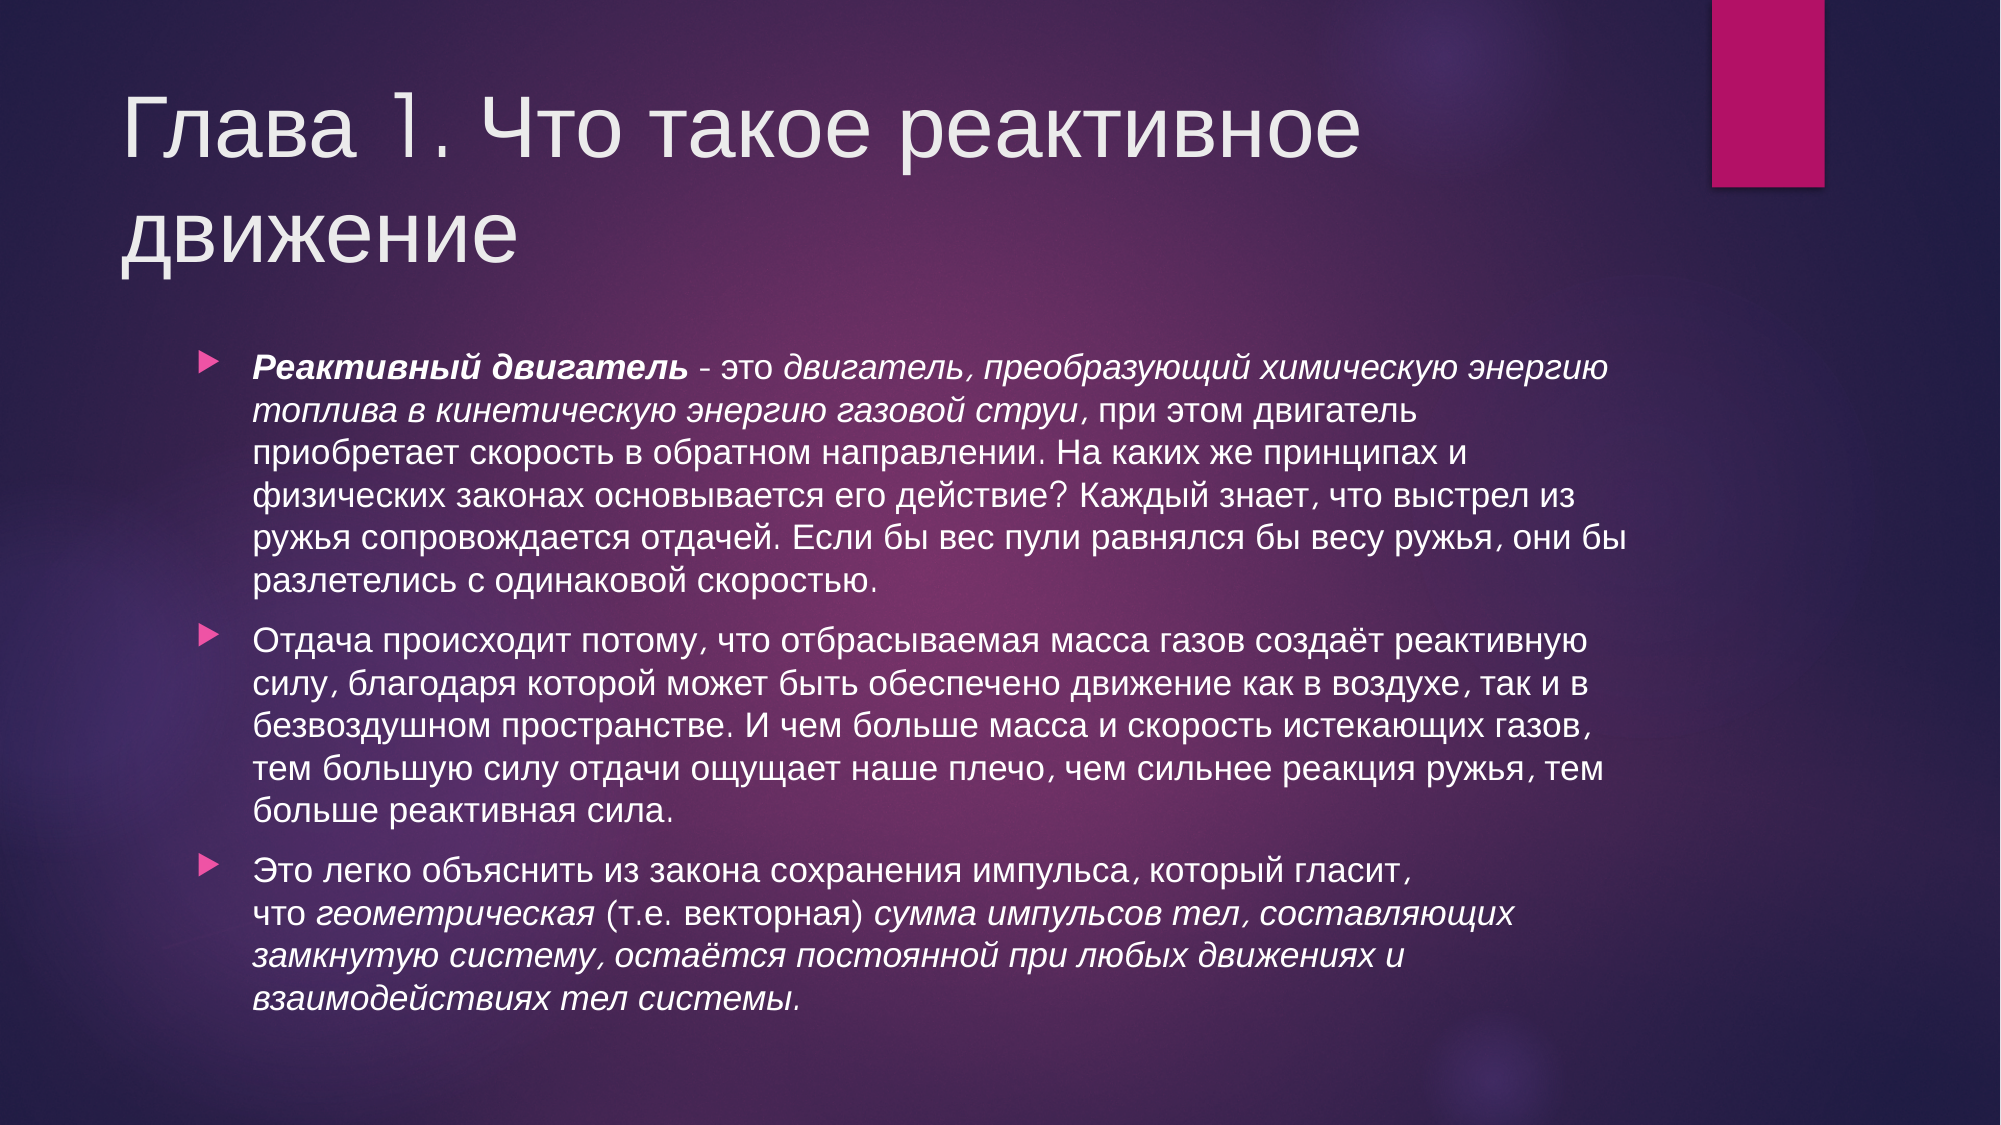

# Глава 1. Что такое реактивное движение

Реактивный двигатель - это двигатель, преобразующий химическую энергию топлива в кинетическую энергию газовой струи, при этом двигатель приобретает скорость в обратном направлении. На каких же принципах и физических законах основывается его действие? Каждый знает, что выстрел из ружья сопровождается отдачей. Если бы вес пули равнялся бы весу ружья, они бы разлетелись с одинаковой скоростью.
Отдача происходит потому, что отбрасываемая масса газов создаёт реактивную силу, благодаря которой может быть обеспечено движение как в воздухе, так и в безвоздушном пространстве. И чем больше масса и скорость истекающих газов, тем большую силу отдачи ощущает наше плечо, чем сильнее реакция ружья, тем больше реактивная сила.
Это легко объяснить из закона сохранения импульса, который гласит, что геометрическая (т.е. векторная) сумма импульсов тел, составляющих замкнутую систему, остаётся постоянной при любых движениях и взаимодействиях тел системы.